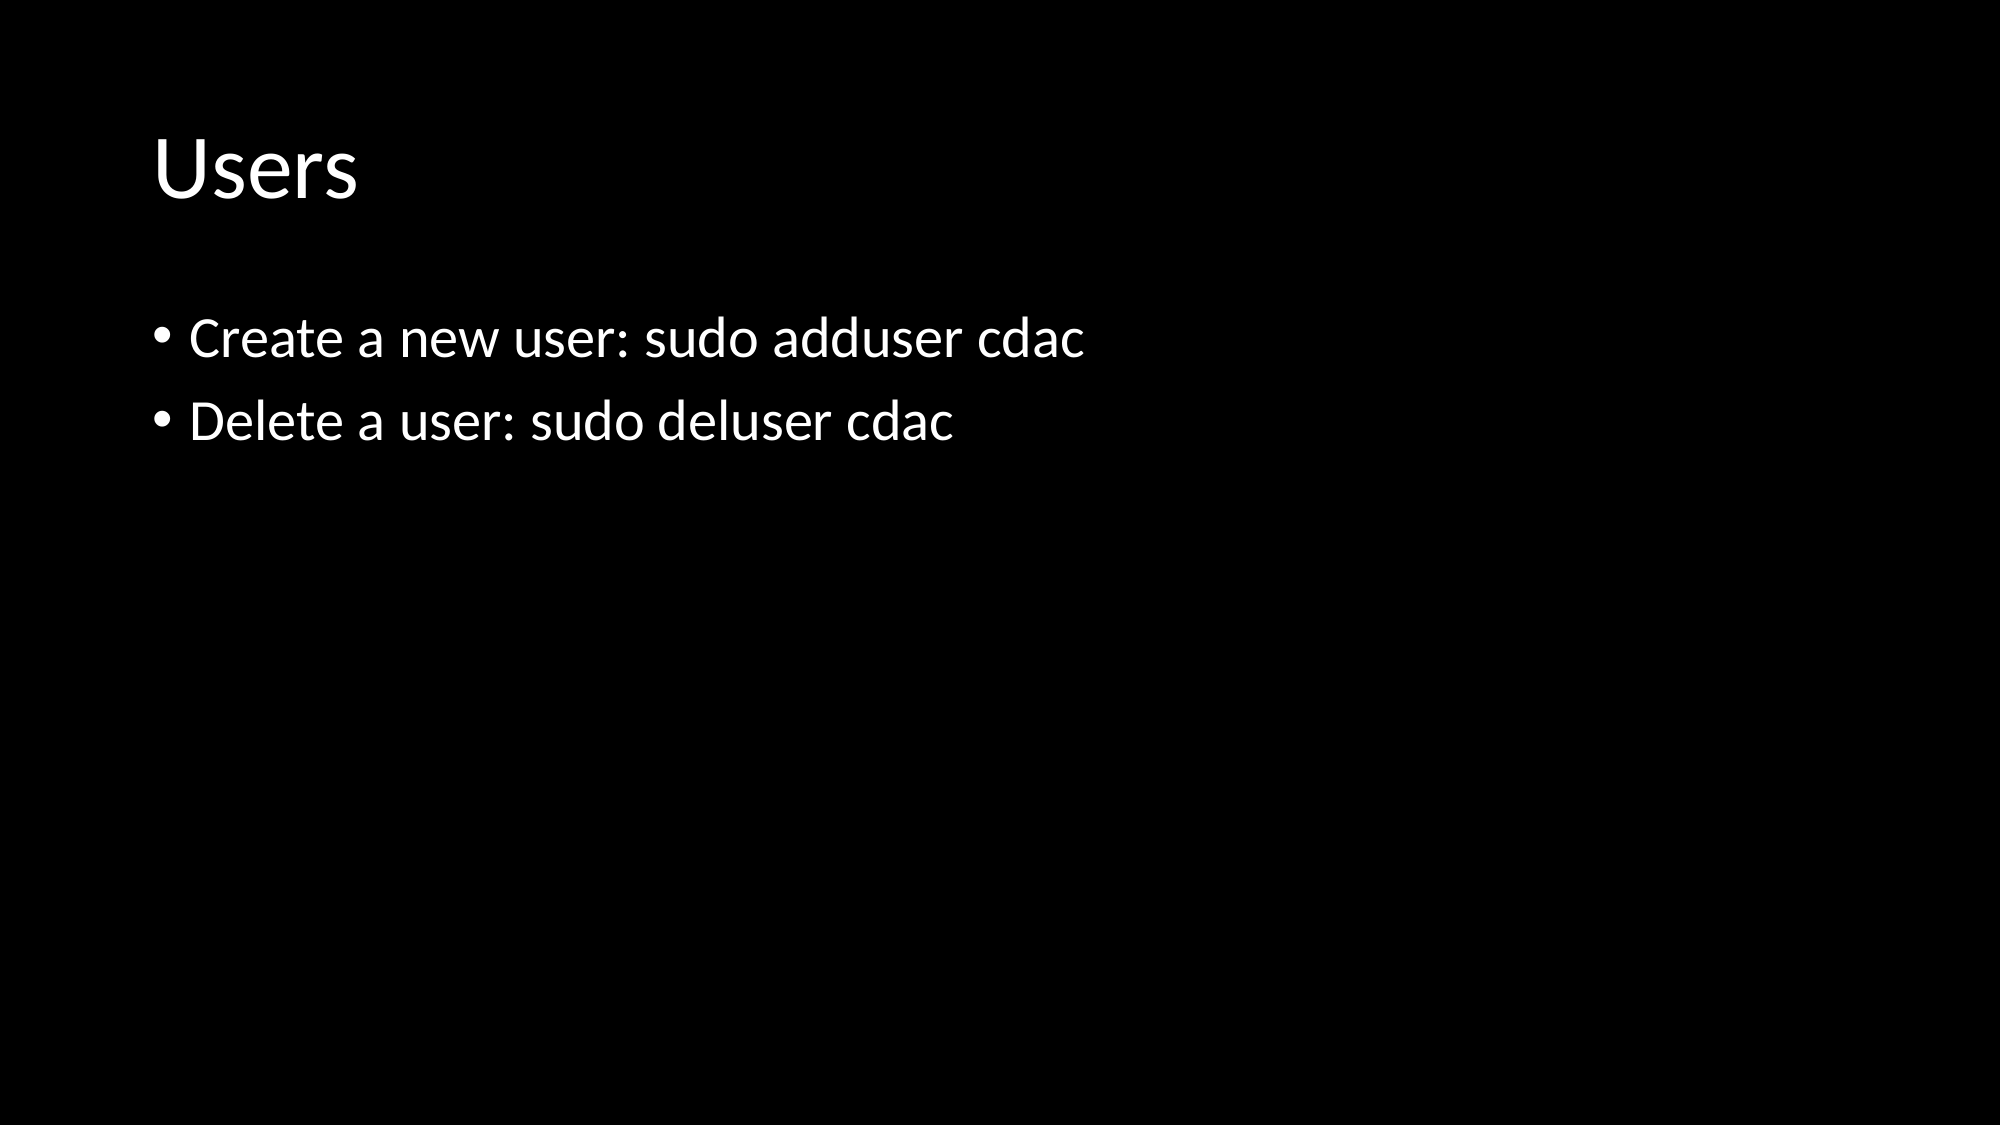

# Users
Create a new user: sudo adduser cdac
Delete a user: sudo deluser cdac